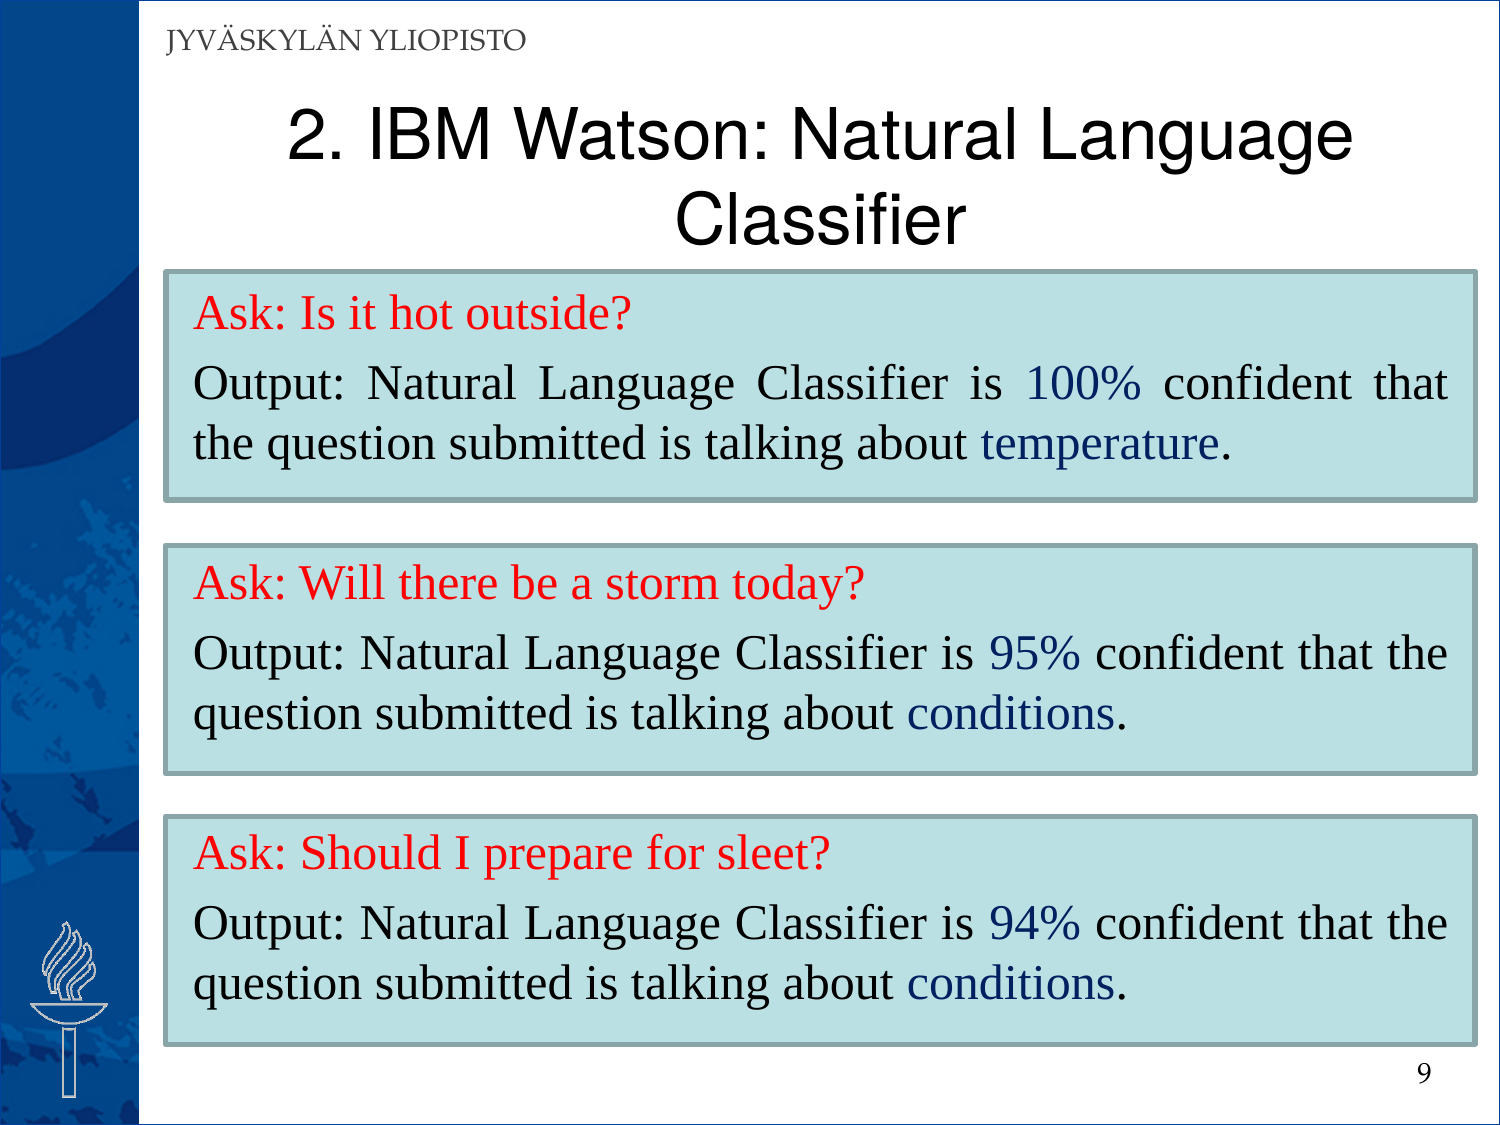

# 2. IBM Watson: Natural Language Classifier

Ask: Is it hot outside?
Output: Natural Language Classifier is 100% confident that the question submitted is talking about temperature.

Ask: Will there be a storm today?
Output: Natural Language Classifier is 95% confident that the question submitted is talking about conditions.

Ask: Should I prepare for sleet?
Output: Natural Language Classifier is 94% confident that the question submitted is talking about conditions.

9